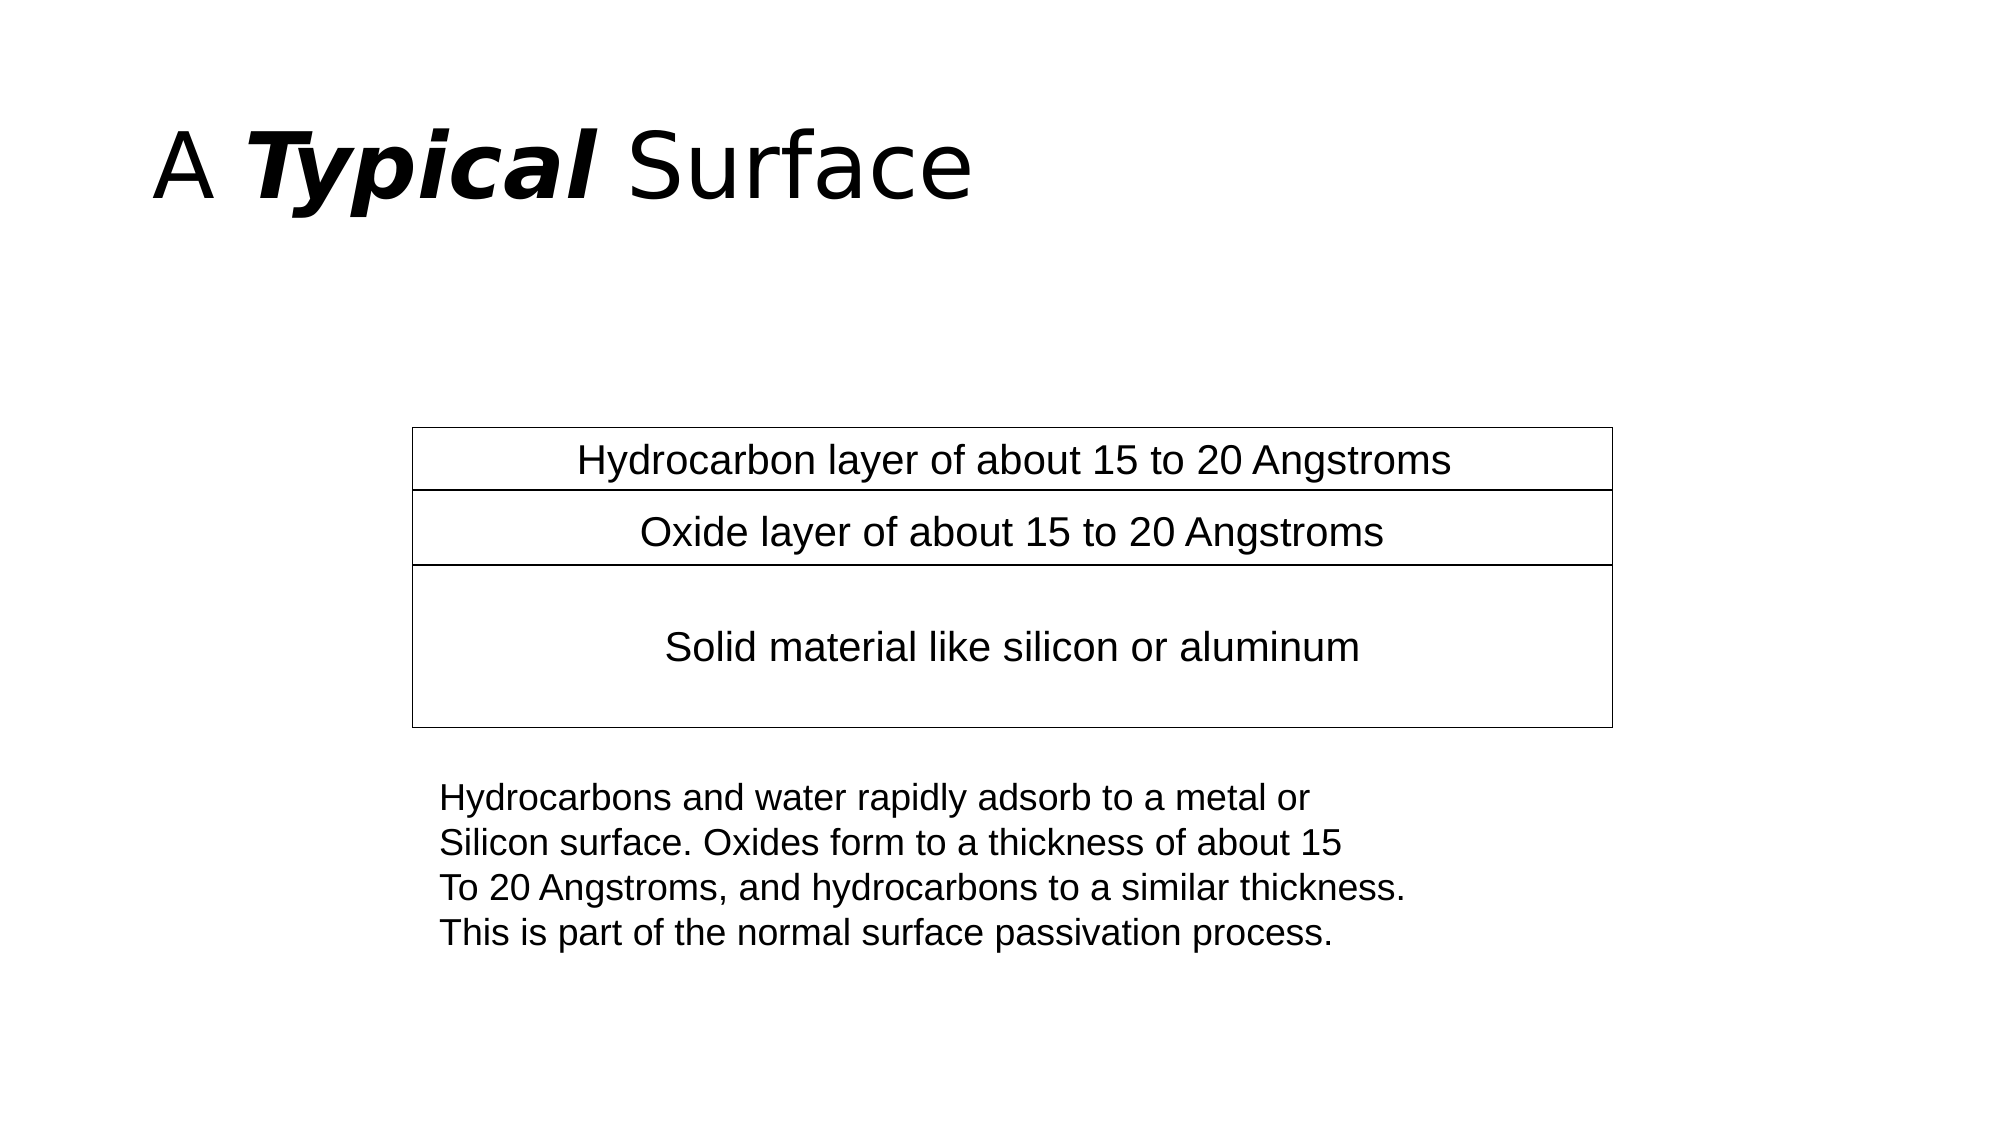

# A Typical Surface
Hydrocarbon layer of about 15 to 20 Angstroms

Oxide layer of about 15 to 20 Angstroms

Solid material like silicon or aluminum
Hydrocarbons and water rapidly adsorb to a metal or
Silicon surface. Oxides form to a thickness of about 15
To 20 Angstroms, and hydrocarbons to a similar thickness.
This is part of the normal surface passivation process.